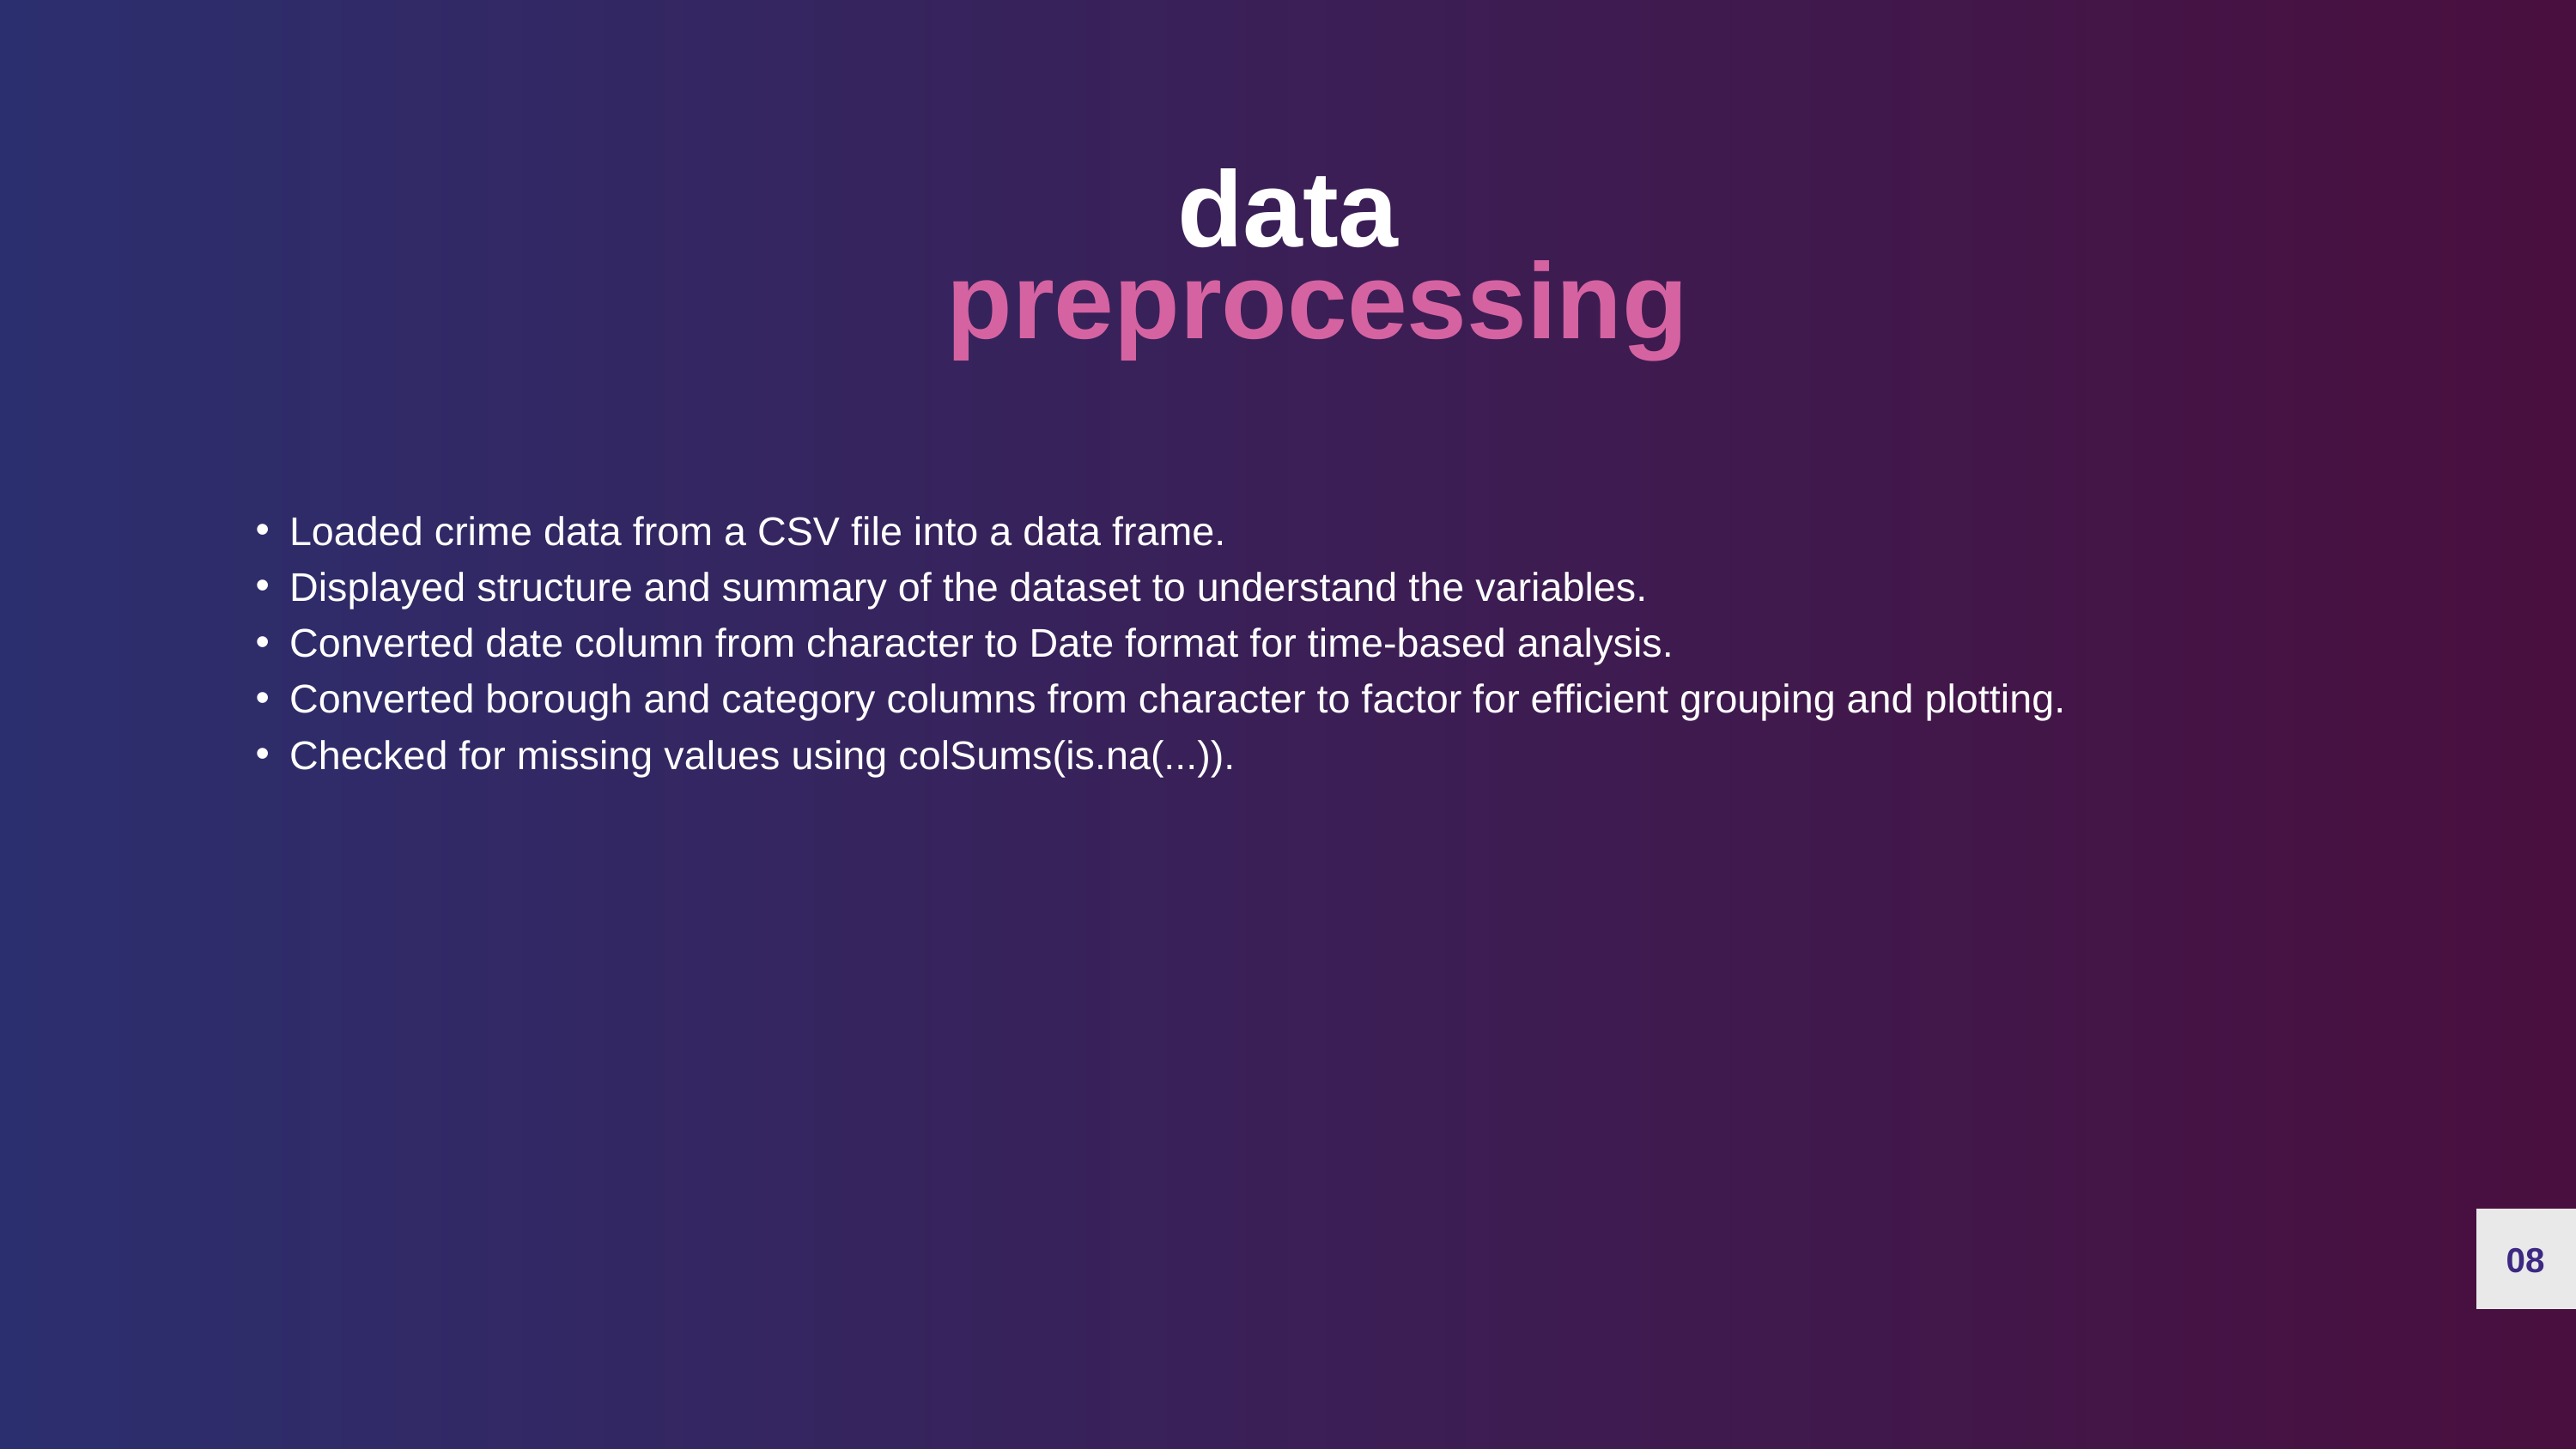

data
preprocessing
Loaded crime data from a CSV file into a data frame.
Displayed structure and summary of the dataset to understand the variables.
Converted date column from character to Date format for time-based analysis.
Converted borough and category columns from character to factor for efficient grouping and plotting.
Checked for missing values using colSums(is.na(...)).

08